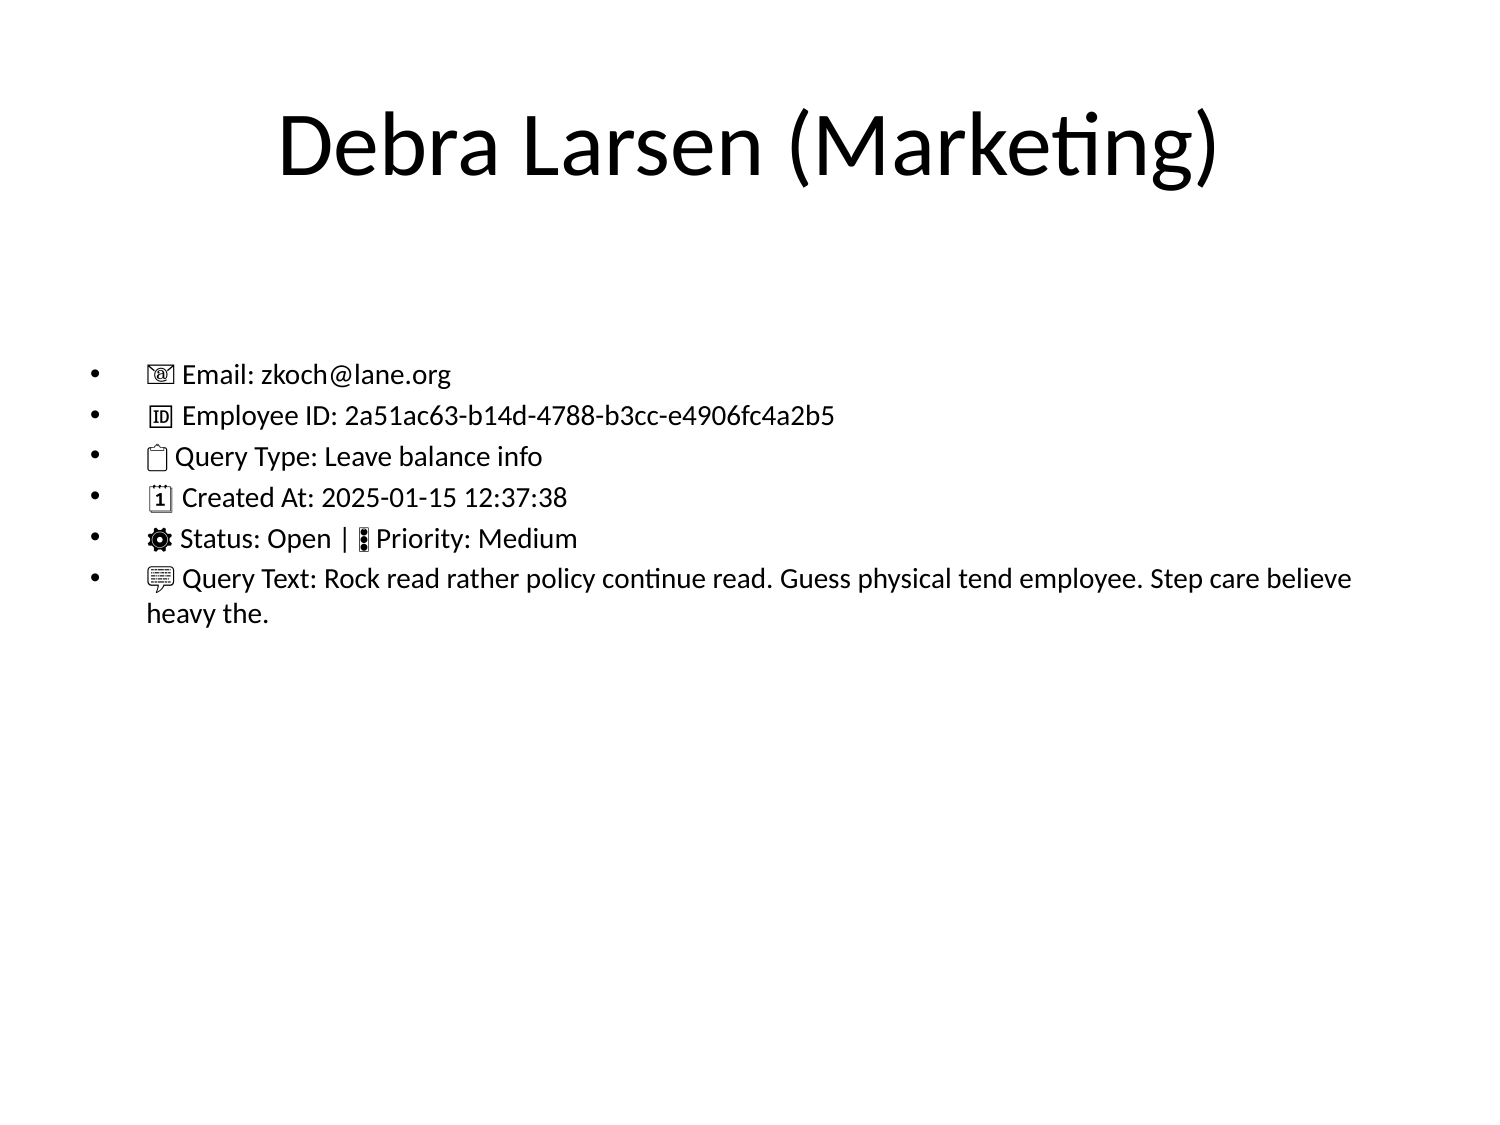

# Debra Larsen (Marketing)

📧 Email: zkoch@lane.org
🆔 Employee ID: 2a51ac63-b14d-4788-b3cc-e4906fc4a2b5
📋 Query Type: Leave balance info
🗓 Created At: 2025-01-15 12:37:38
⚙ Status: Open | 🚦 Priority: Medium
💬 Query Text: Rock read rather policy continue read. Guess physical tend employee. Step care believe heavy the.